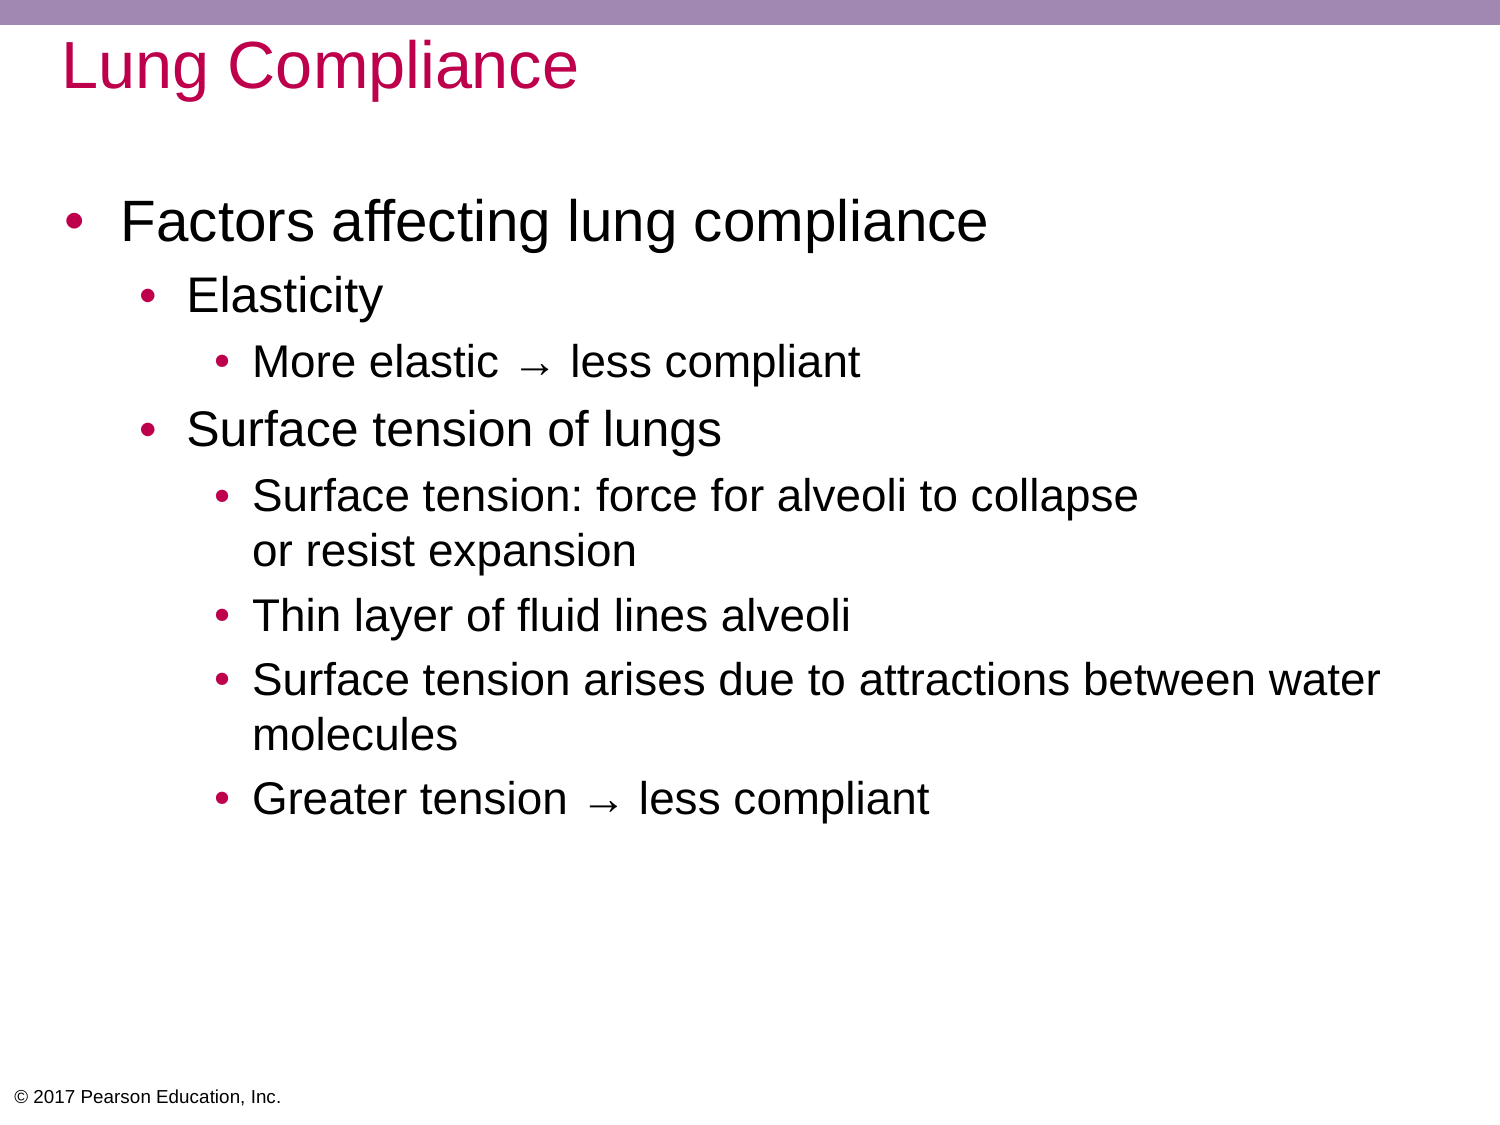

# Lung Compliance
Factors affecting lung compliance
Elasticity
More elastic → less compliant
Surface tension of lungs
Surface tension: force for alveoli to collapse
or resist expansion
Thin layer of fluid lines alveoli
Surface tension arises due to attractions between water molecules
Greater tension → less compliant